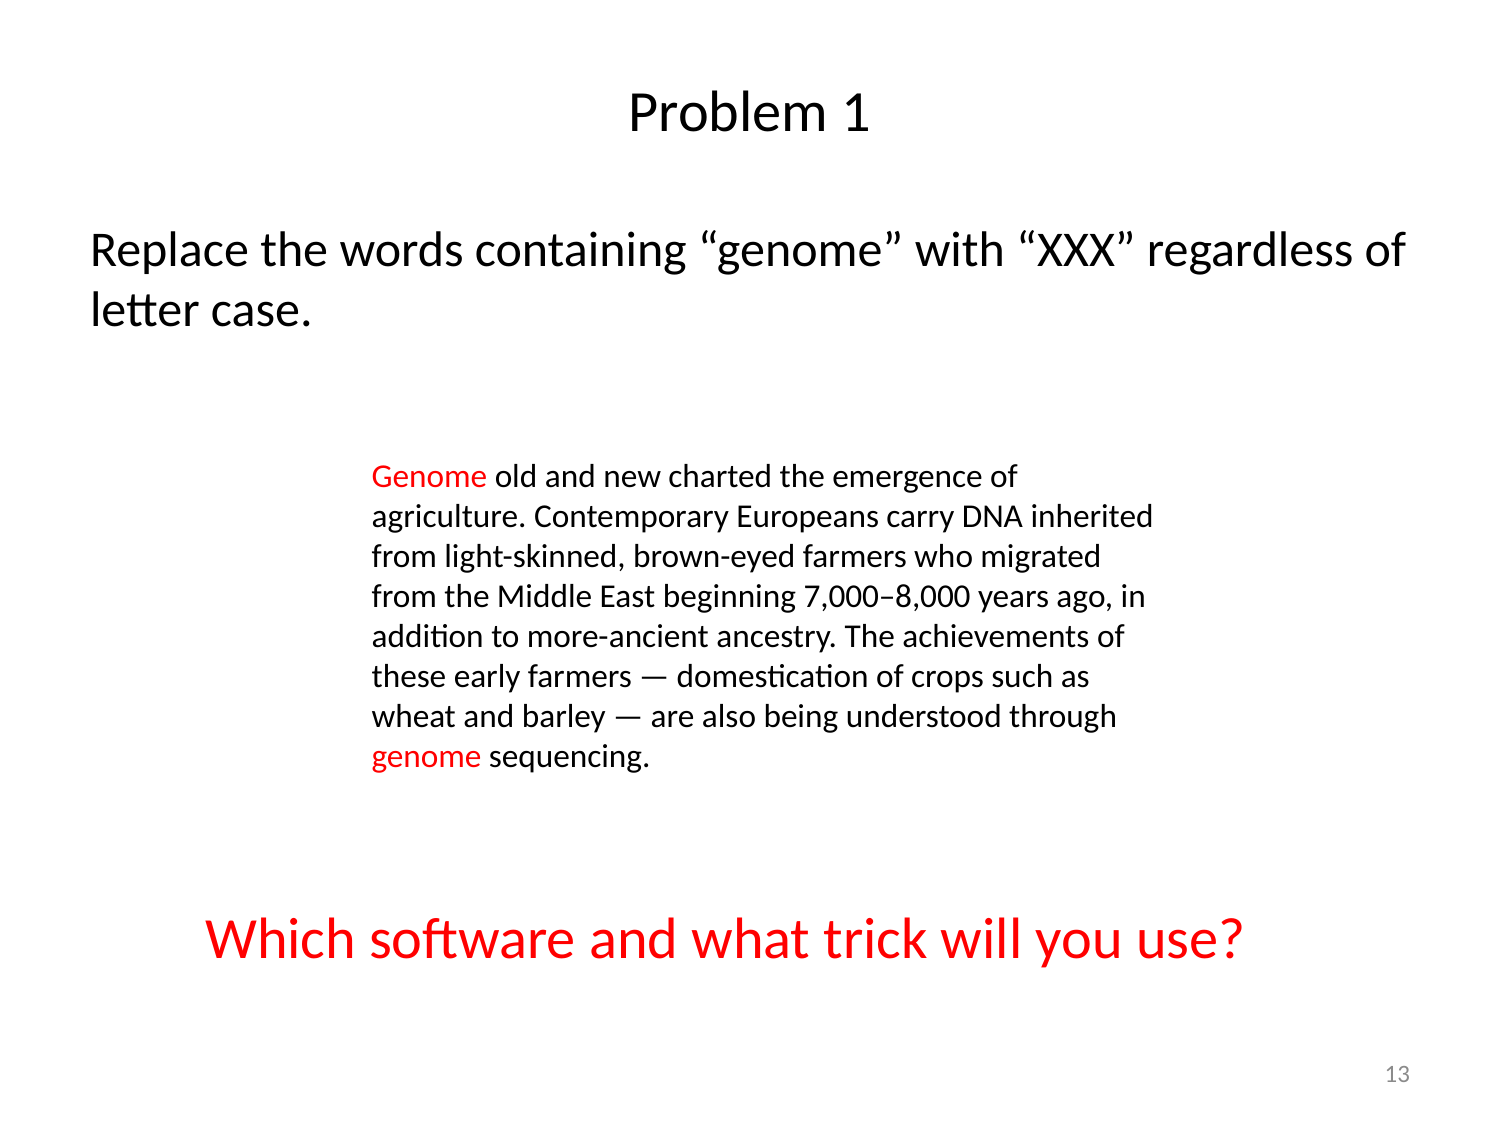

# Problem 1
Replace the words containing “genome” with “XXX” regardless of letter case.
Genome old and new charted the emergence of agriculture. Contemporary Europeans carry DNA inherited from light-skinned, brown-eyed farmers who migrated from the Middle East beginning 7,000–8,000 years ago, in addition to more-ancient ancestry. The achievements of these early farmers — domestication of crops such as wheat and barley — are also being understood through genome sequencing.
Which software and what trick will you use?
13